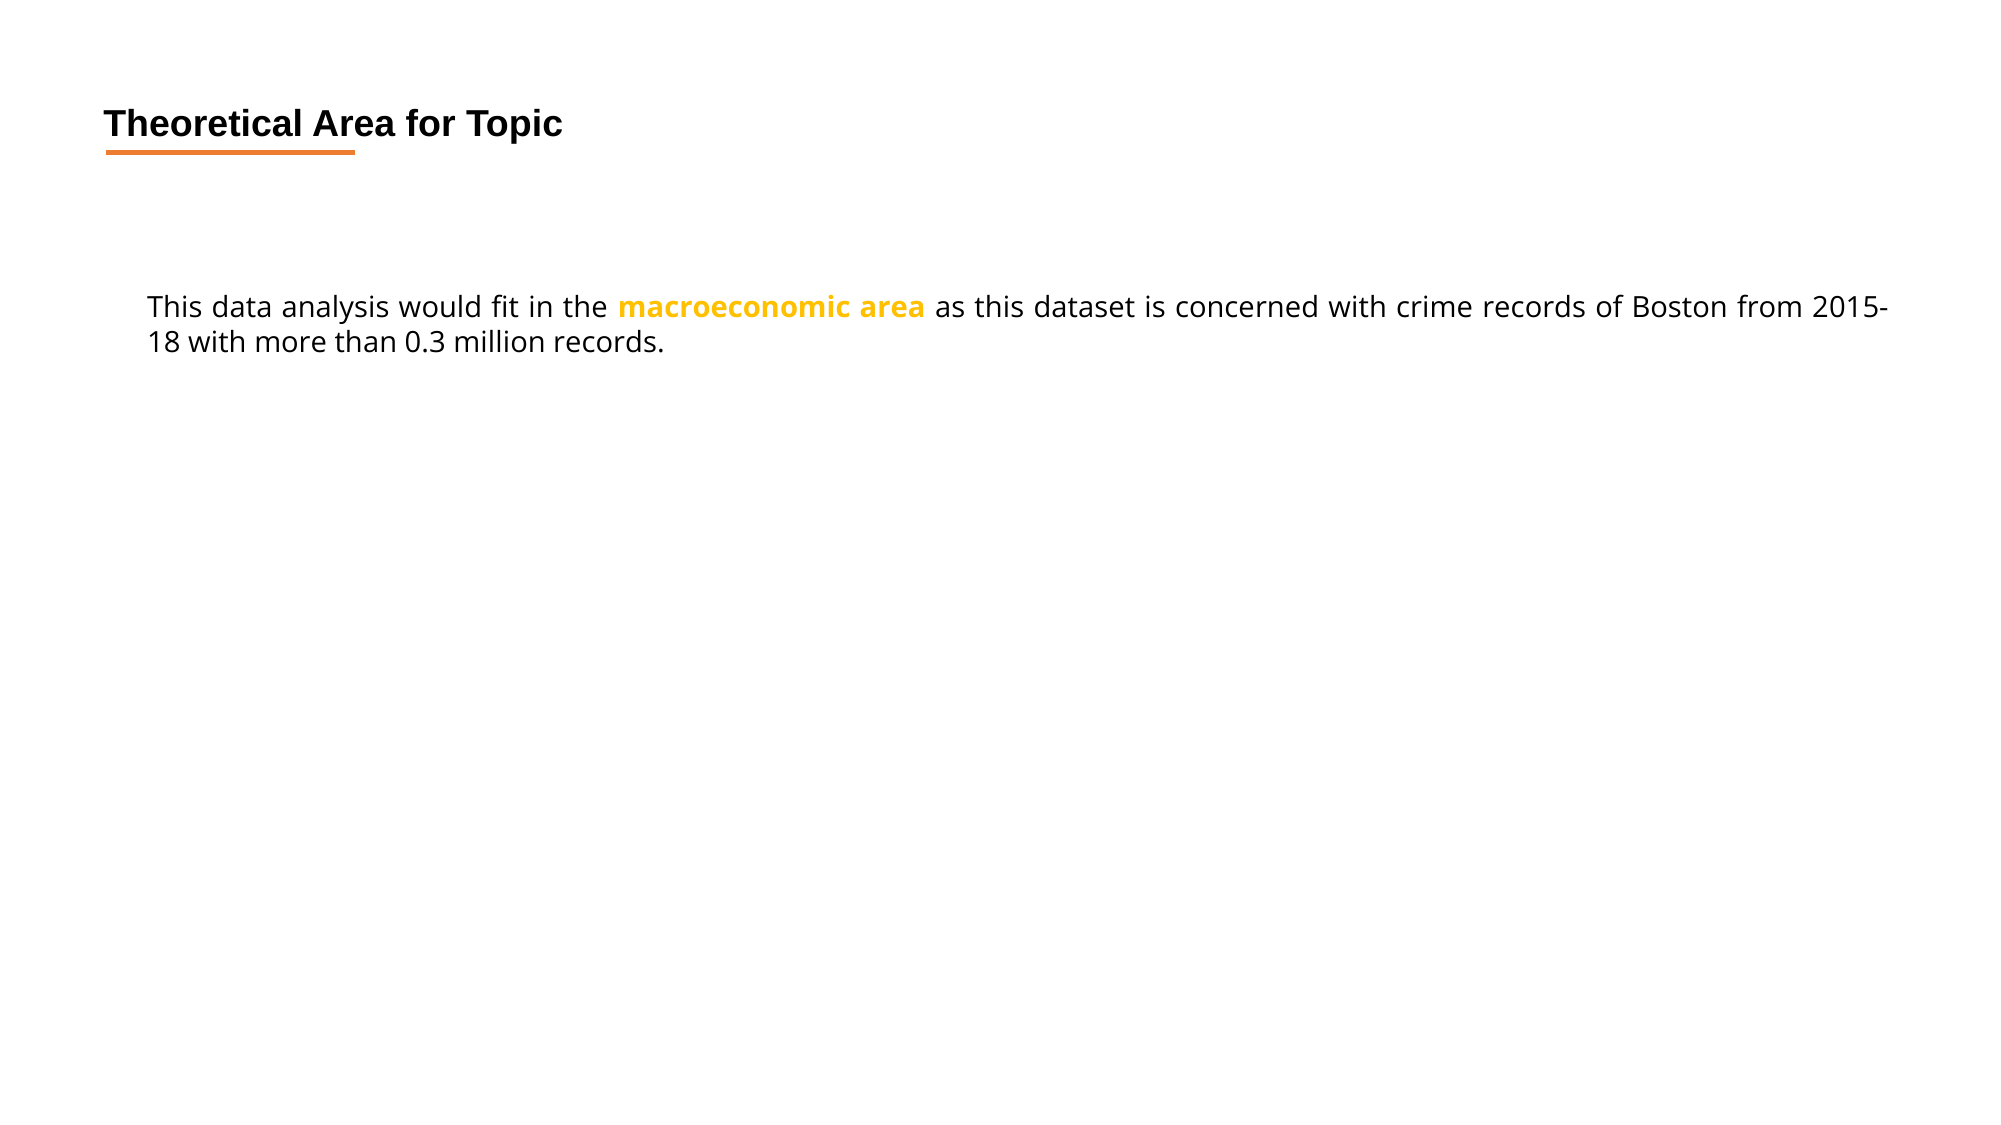

Theoretical Area for Topic
This data analysis would fit in the macroeconomic area as this dataset is concerned with crime records of Boston from 2015-18 with more than 0.3 million records.